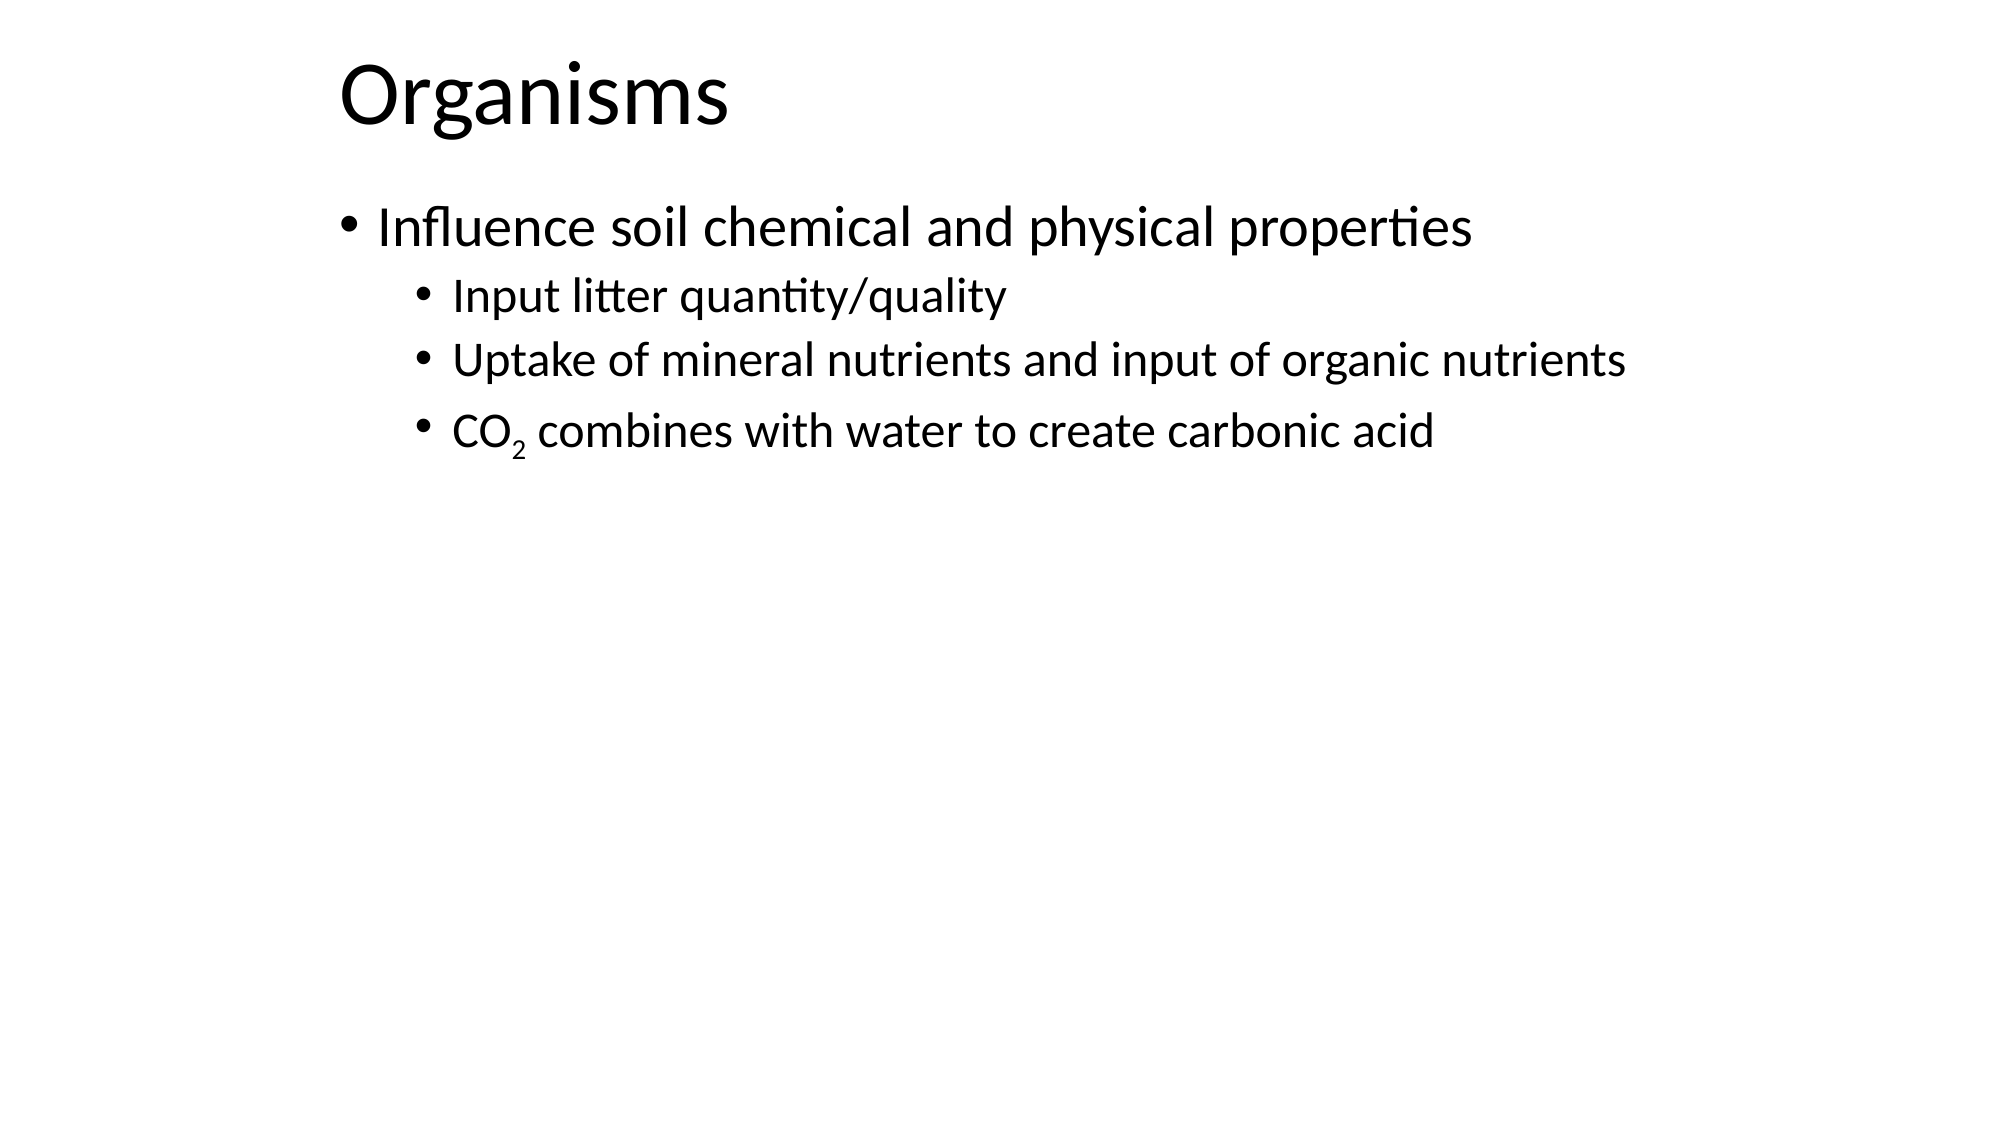

# Organisms
Influence soil chemical and physical properties
Input litter quantity/quality
Uptake of mineral nutrients and input of organic nutrients
CO2 combines with water to create carbonic acid